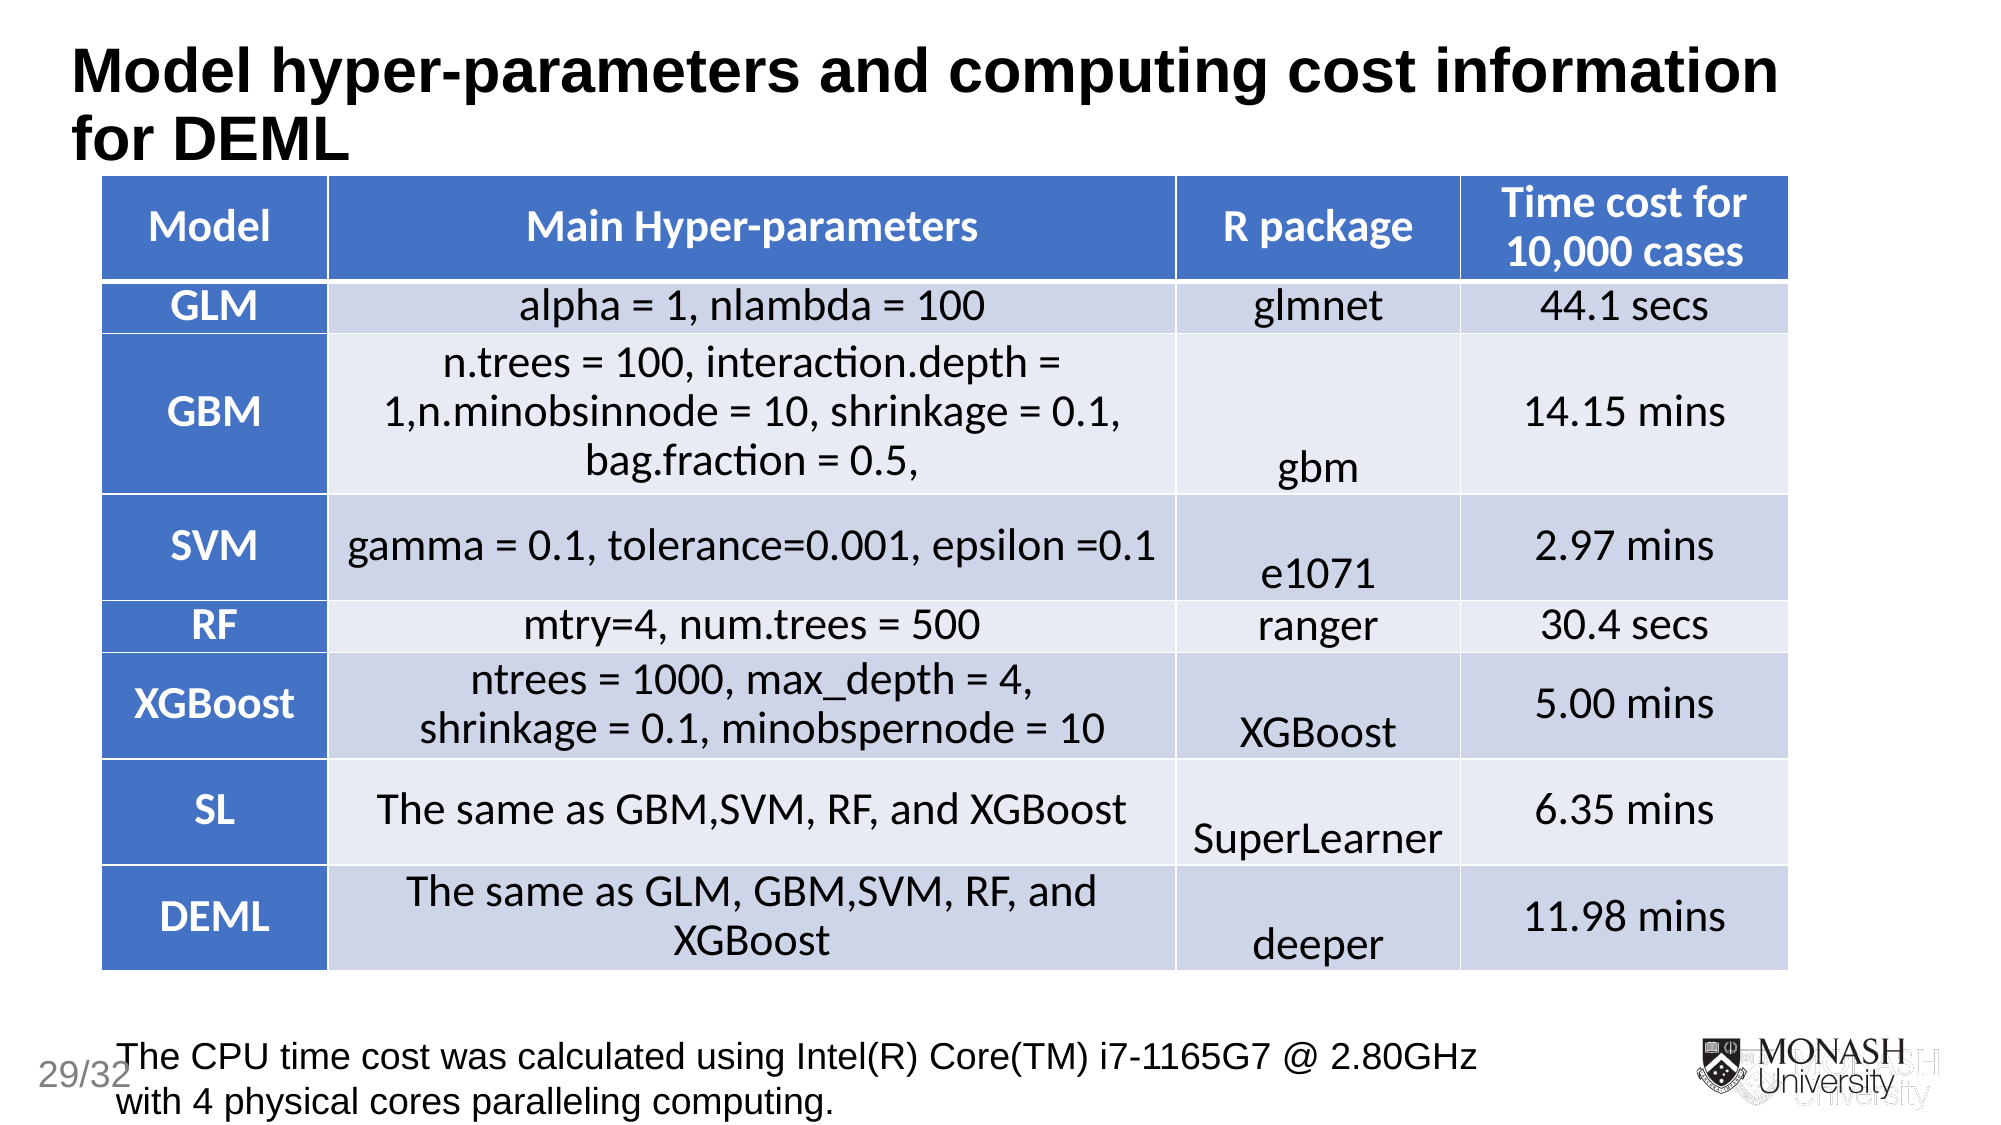

Model hyper-parameters and computing cost information for DEML
| Model | Main Hyper-parameters | R package | Time cost for 10,000 cases |
| --- | --- | --- | --- |
| GLM | alpha = 1, nlambda = 100 | glmnet | 44.1 secs |
| GBM | n.trees = 100, interaction.depth = 1,n.minobsinnode = 10, shrinkage = 0.1, bag.fraction = 0.5, | gbm | 14.15 mins |
| SVM | gamma = 0.1, tolerance=0.001, epsilon =0.1 | e1071 | 2.97 mins |
| RF | mtry=4, num.trees = 500 | ranger | 30.4 secs |
| XGBoost | ntrees = 1000, max\_depth = 4, shrinkage = 0.1, minobspernode = 10 | XGBoost | 5.00 mins |
| SL | The same as GBM,SVM, RF, and XGBoost | SuperLearner | 6.35 mins |
| DEML | The same as GLM, GBM,SVM, RF, and XGBoost | deeper | 11.98 mins |
The CPU time cost was calculated using Intel(R) Core(TM) i7-1165G7 @ 2.80GHz with 4 physical cores paralleling computing.
29/32